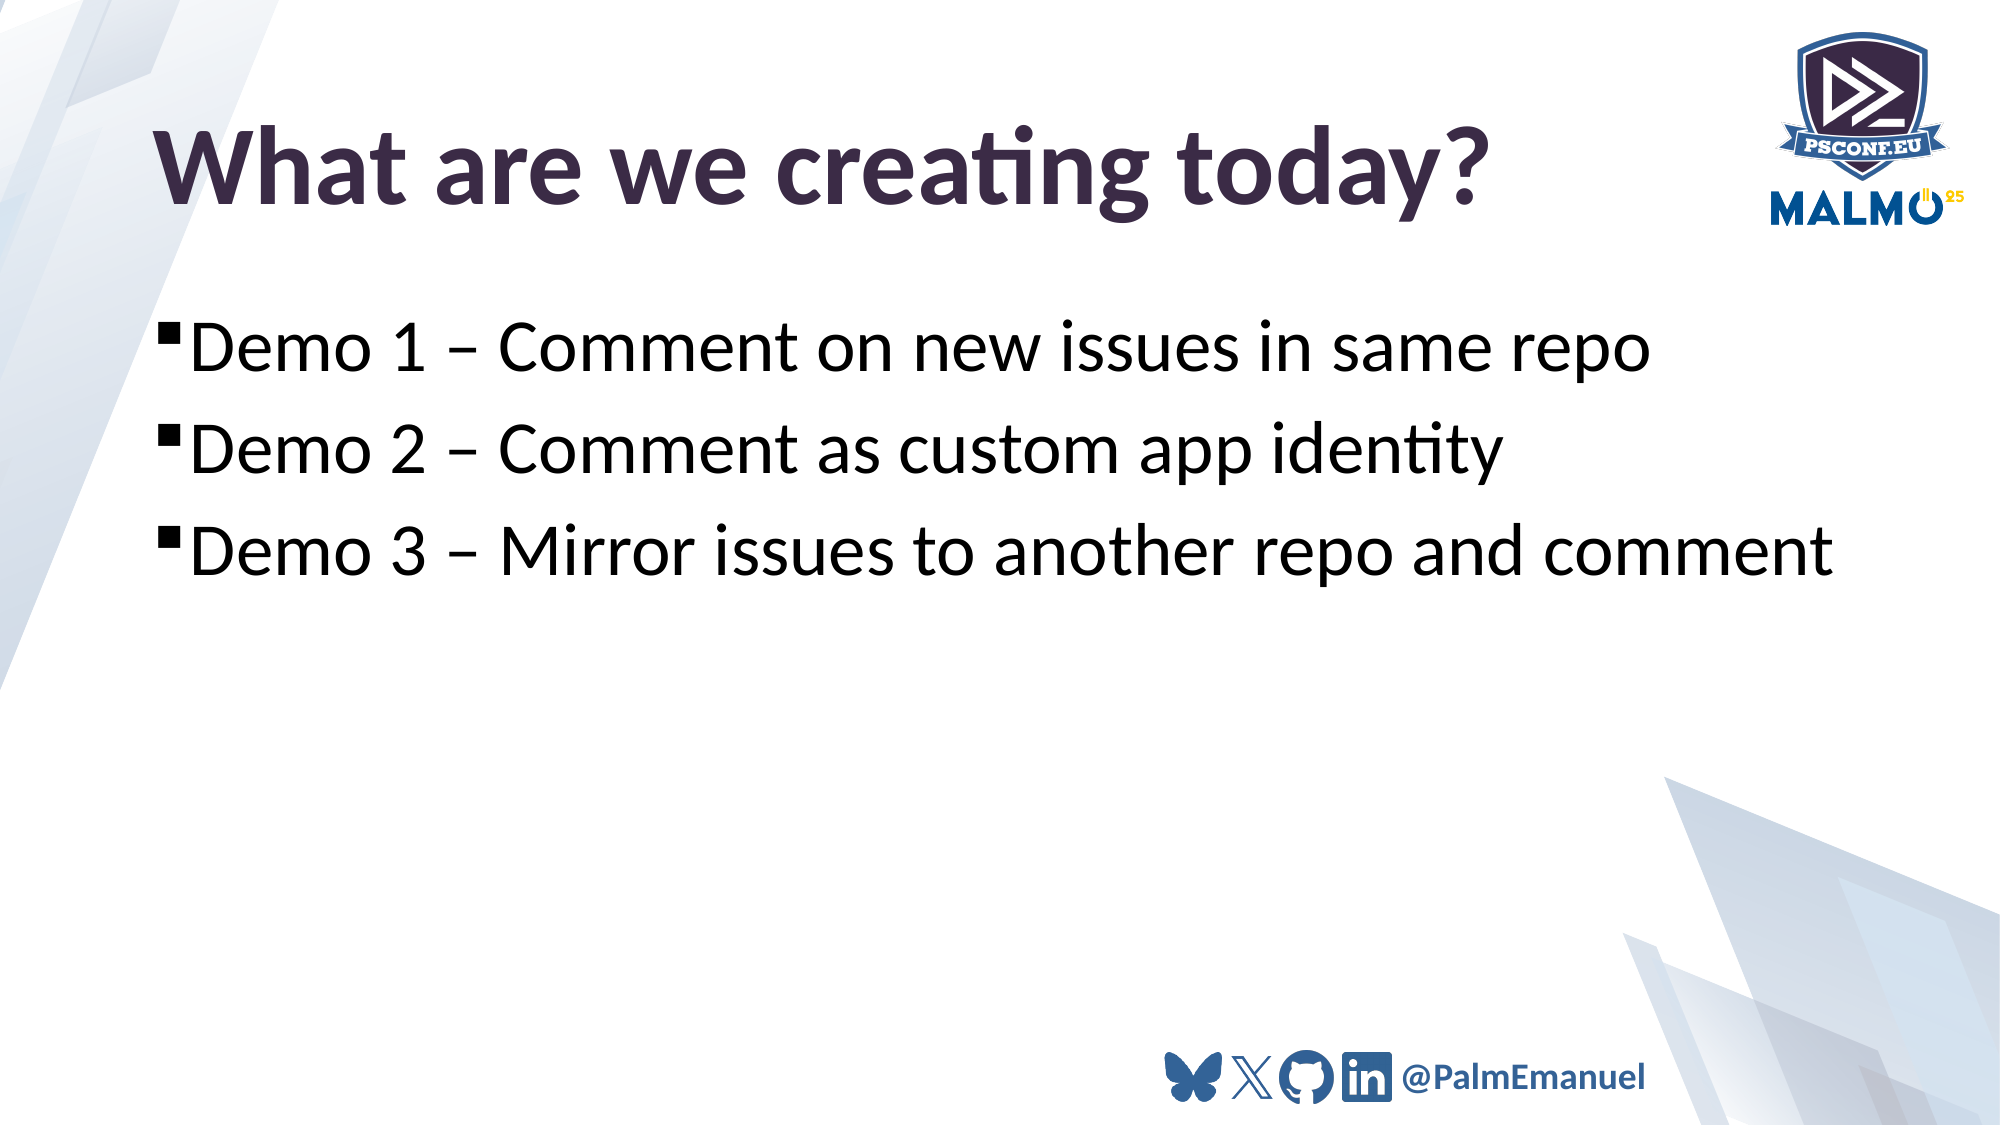

# What are we creating today?
Demo 1 – Comment on new issues in same repo
Demo 2 – Comment as custom app identity
Demo 3 – Mirror issues to another repo and comment